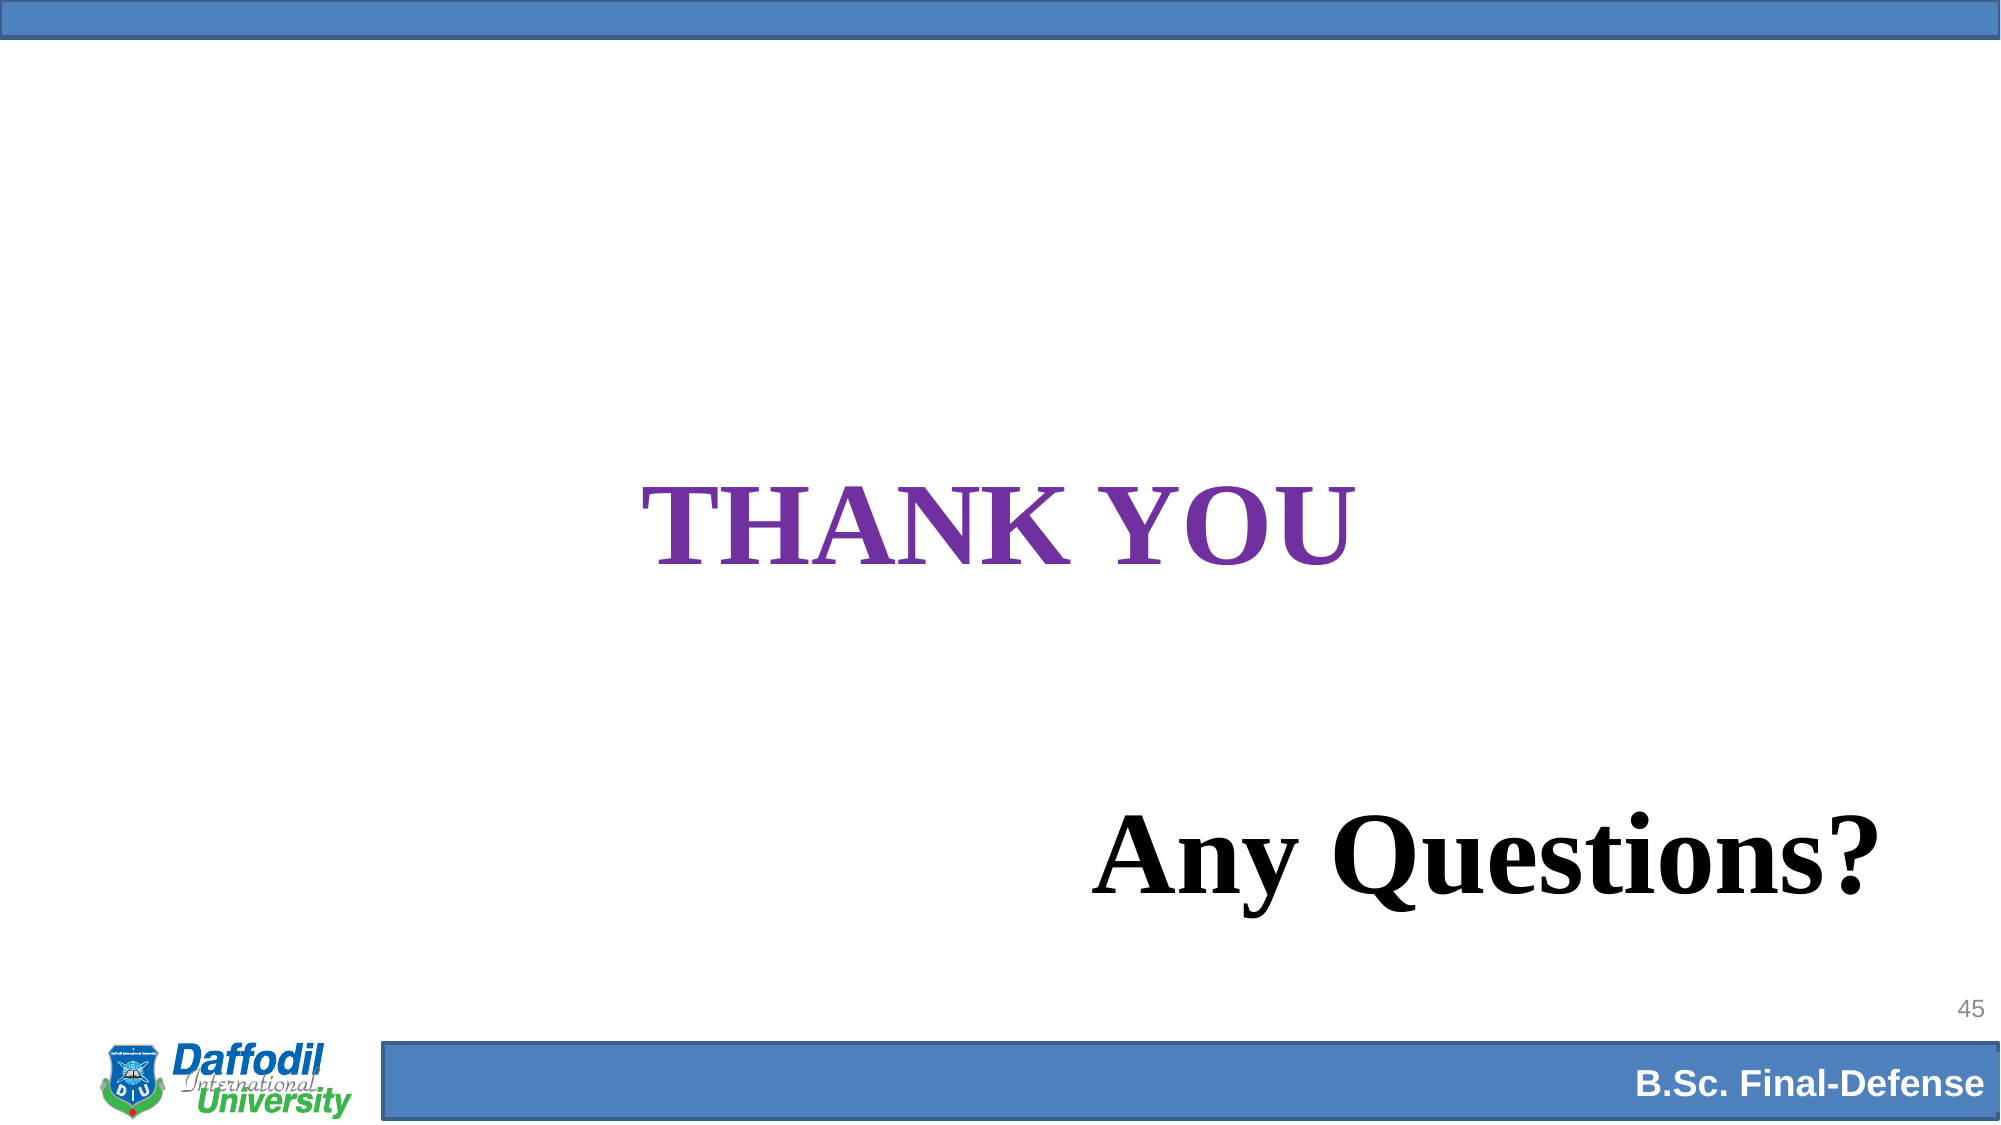

THANK YOU

Any Questions?

45
B.Sc. Final-Defense